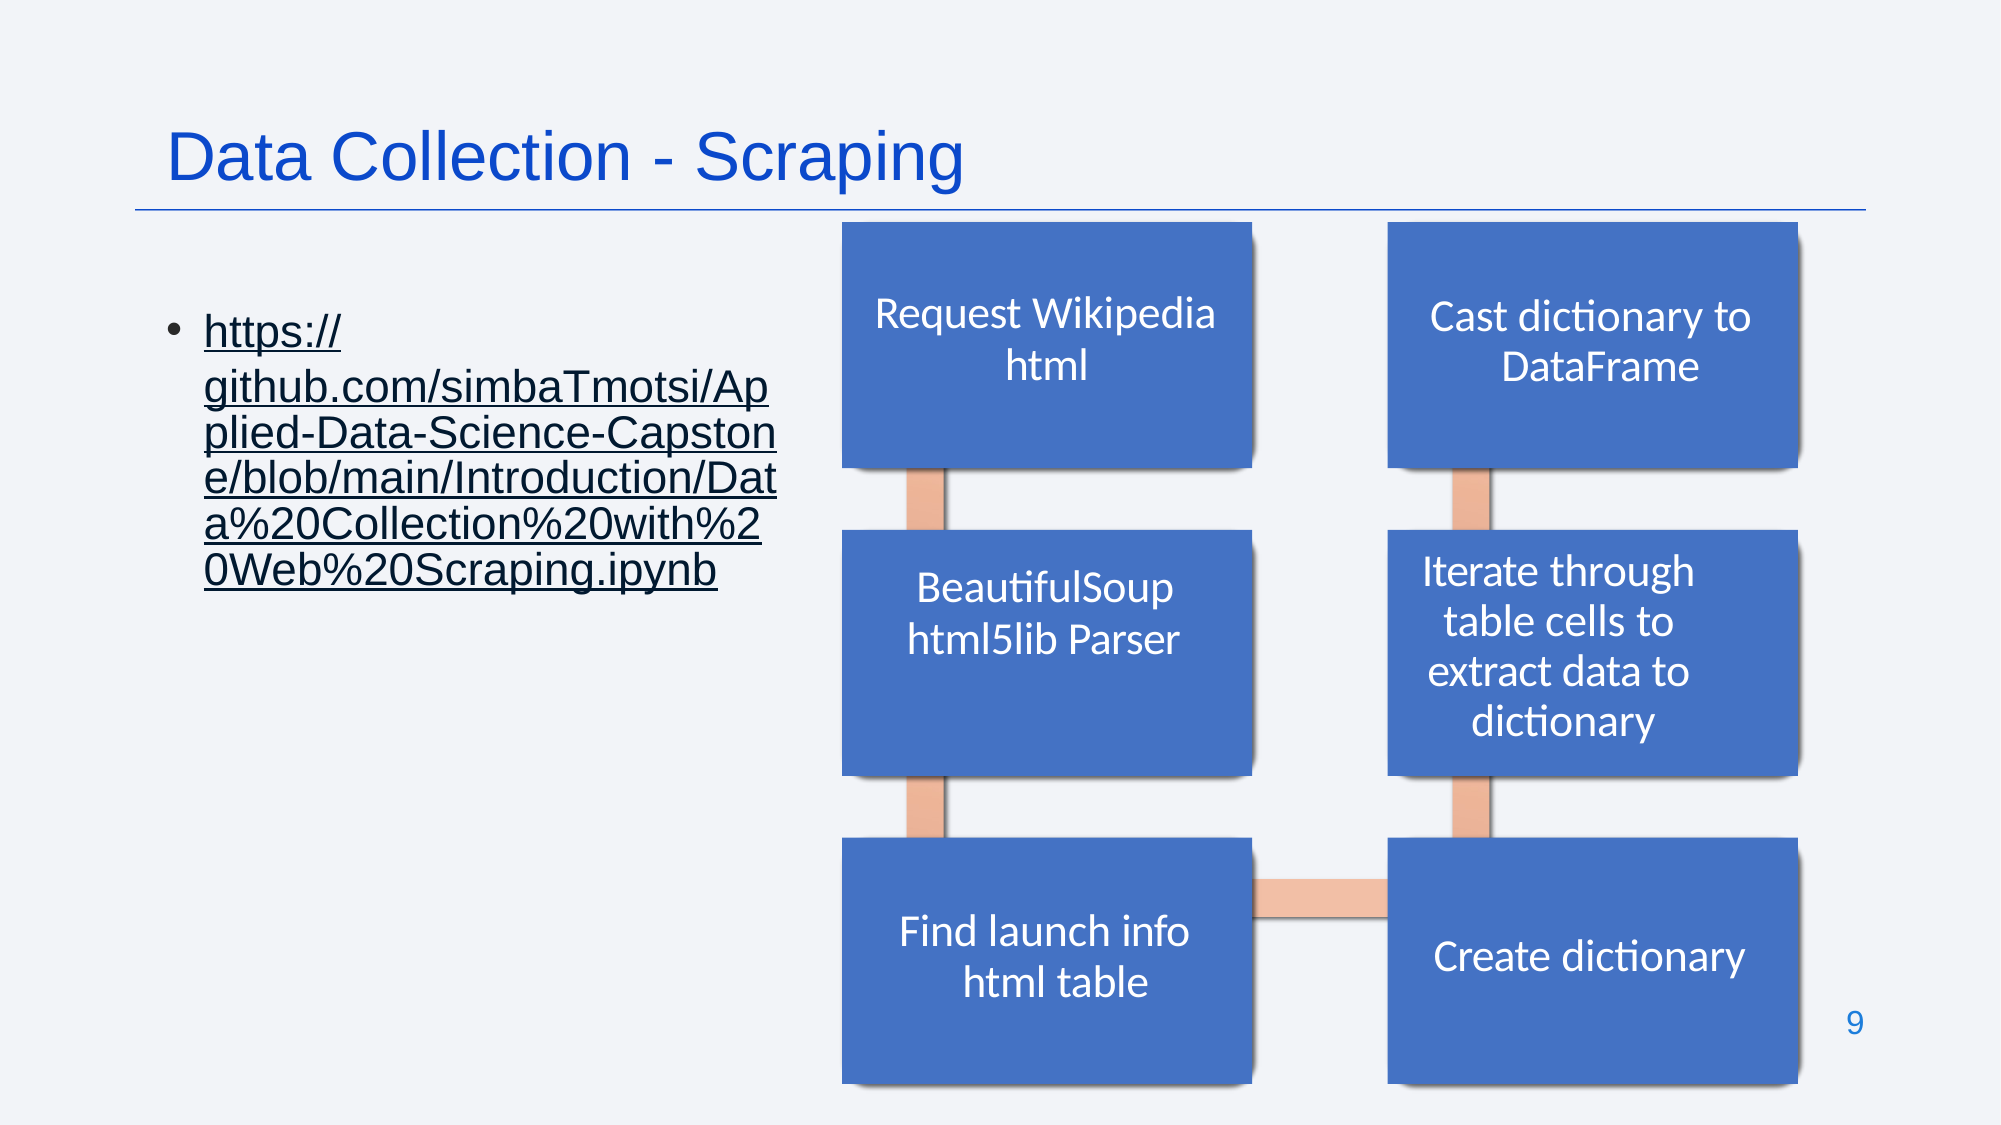

Data Collection - Scraping

Cast dictionary to  DataFrame
Request Wikipedia
html
https://github.com/simbaTmotsi/Applied-Data-Science-Capstone/blob/main/Introduction/Data%20Collection%20with%20Web%20Scraping.ipynb

Iterate through  table cells to  extract data to  dictionary
BeautifulSoup
html5lib Parser

Find launch info  html table
Create dictionary
9